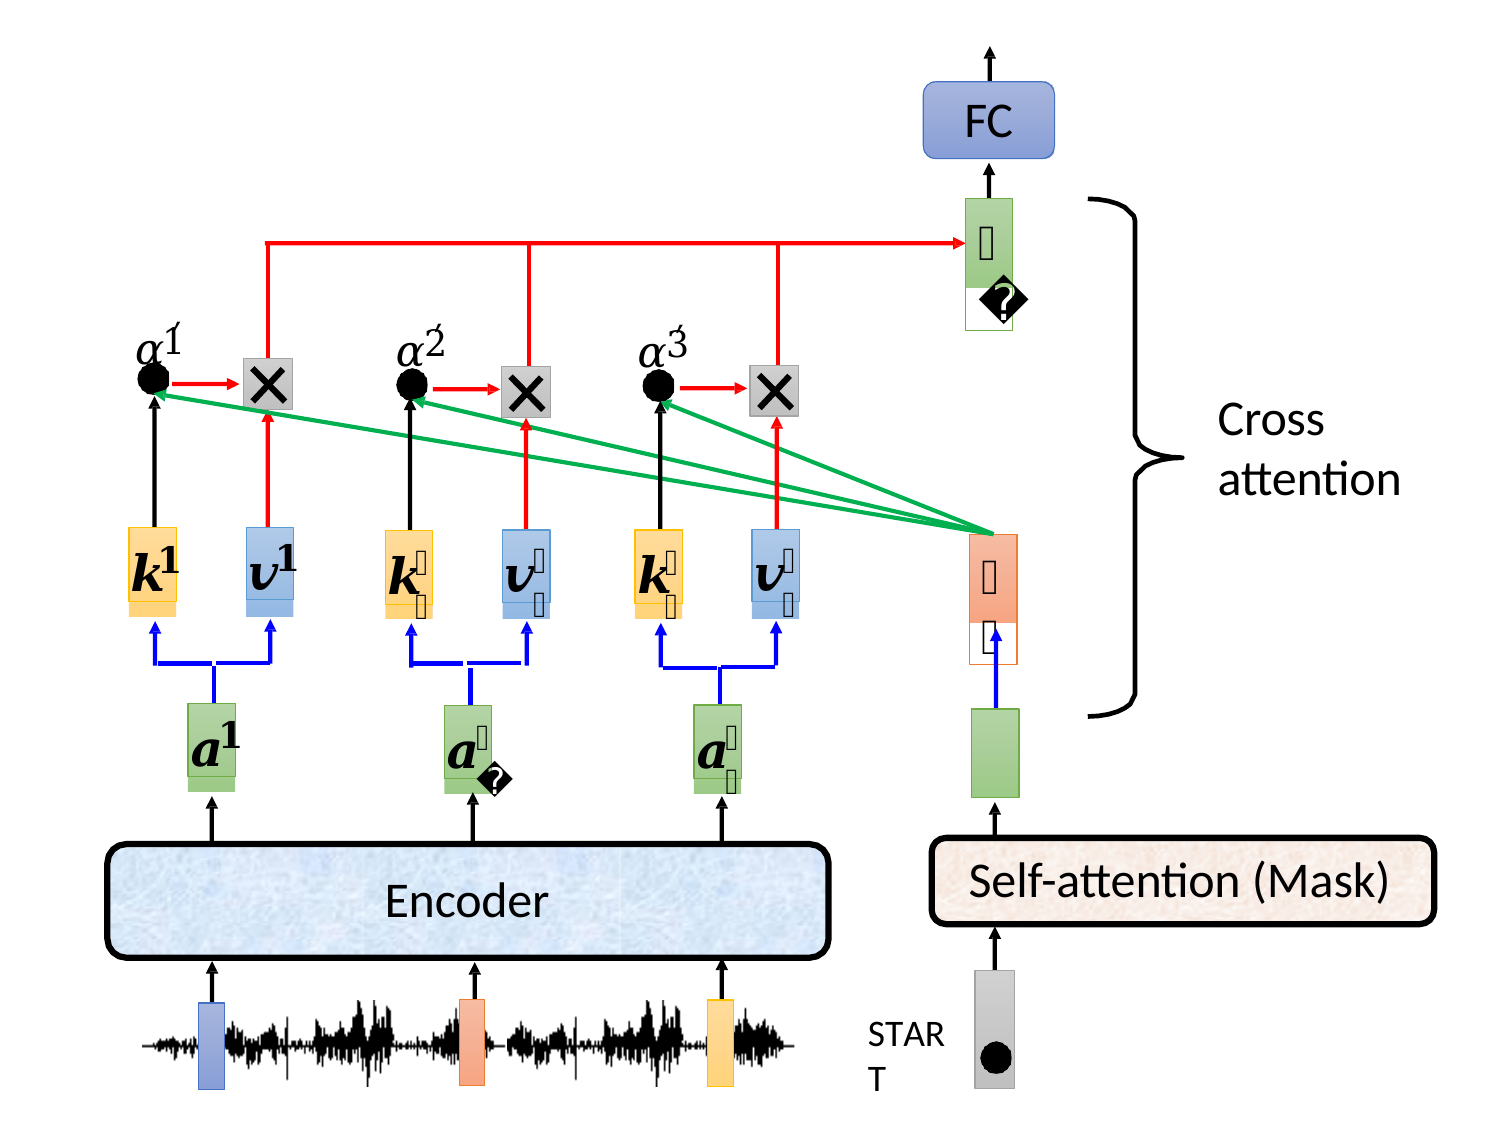

FC

𝒗

𝛼′
𝛼′
𝛼′
1
2
3

Cross
attention

𝒗

𝒌

𝒗

𝒗

𝒌

𝒌
𝟏

𝒒
𝟑
𝟏
𝟐
𝟑
𝟐

𝒂

𝒂

𝒂

𝟏
𝟑
𝟐

Self-attention (Mask)
Encoder

START